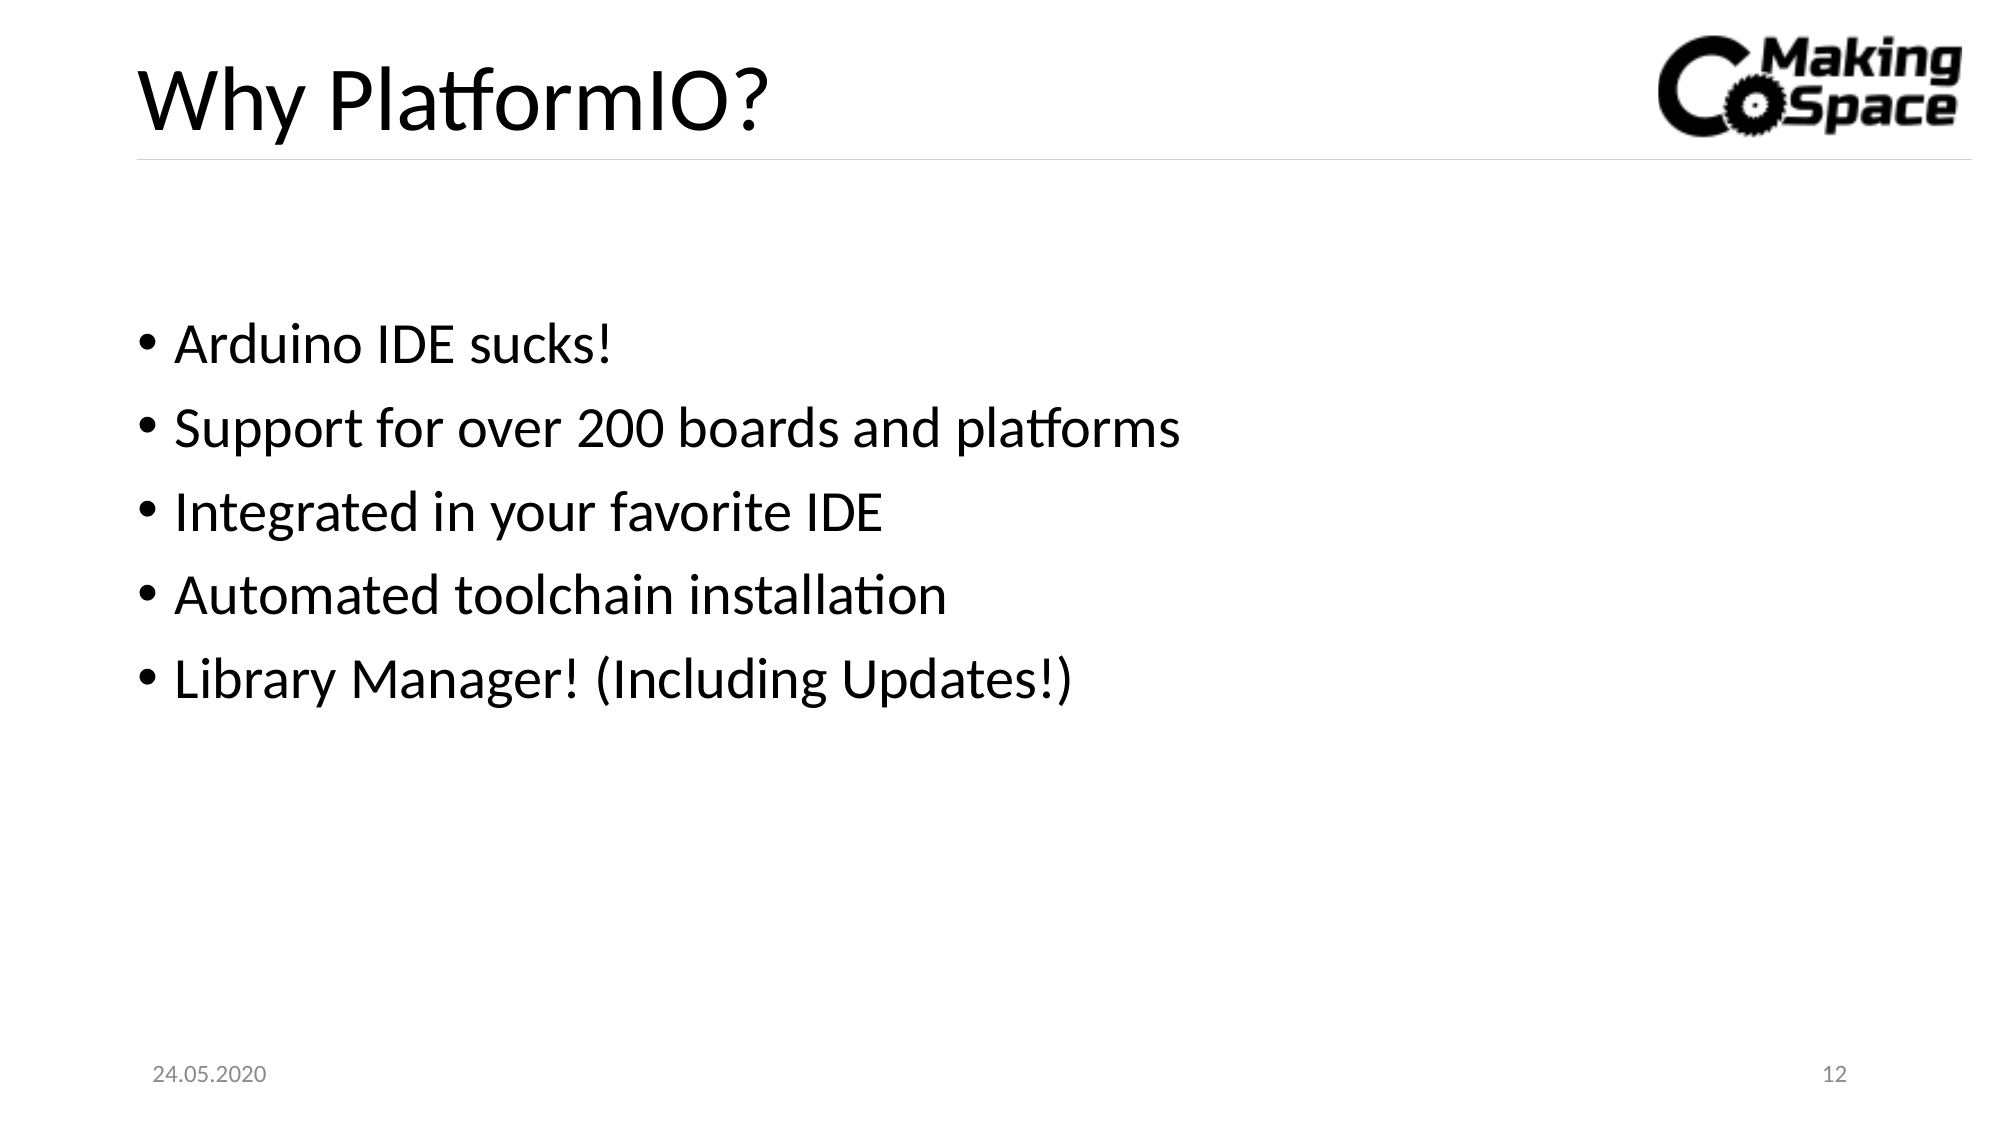

# Why PlatformIO?

Arduino IDE sucks!
Support for over 200 boards and platforms
Integrated in your favorite IDE
Automated toolchain installation
Library Manager! (Including Updates!)

24.05.2020
12